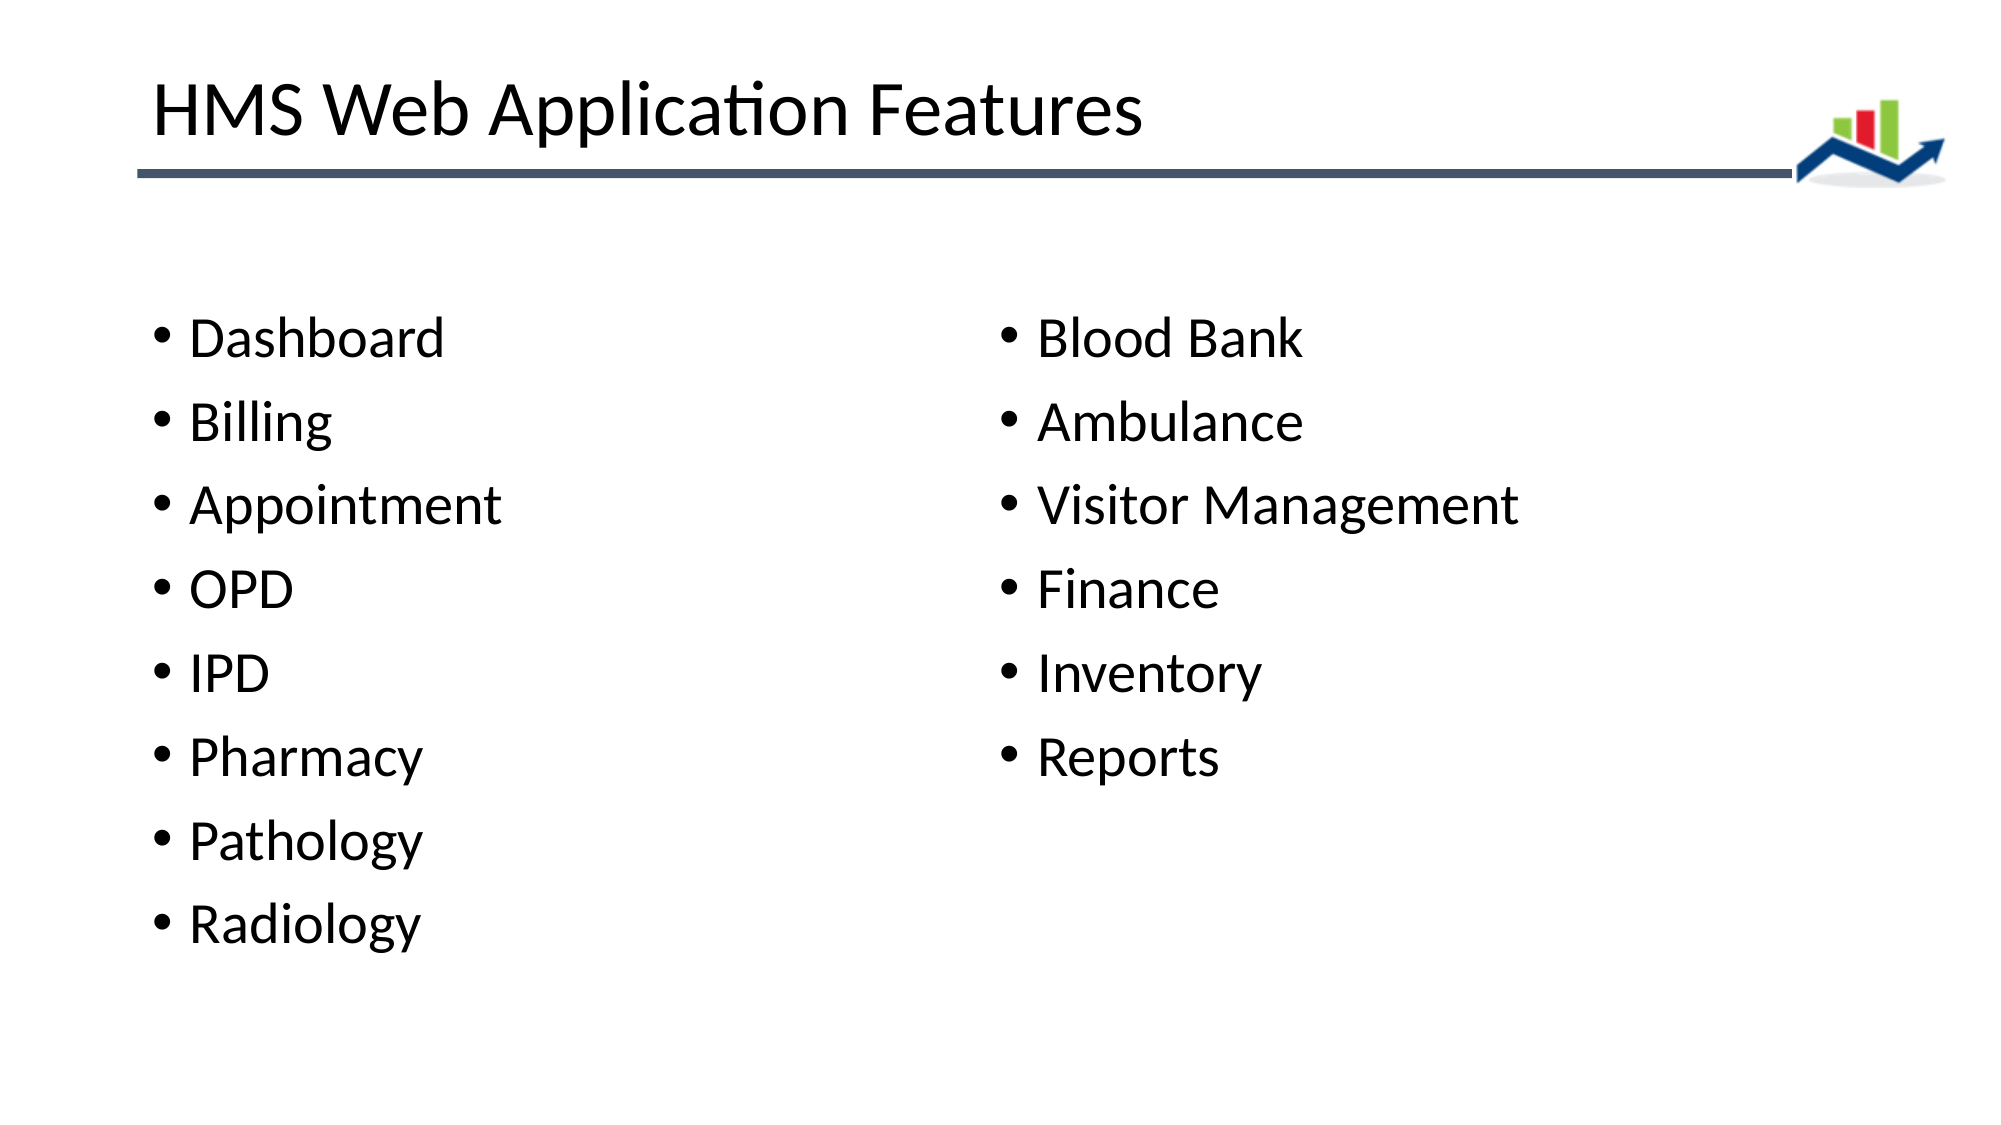

# HMS Web Application Features
Dashboard
Billing
Appointment
OPD
IPD
Pharmacy
Pathology
Radiology
Blood Bank
Ambulance
Visitor Management
Finance
Inventory
Reports